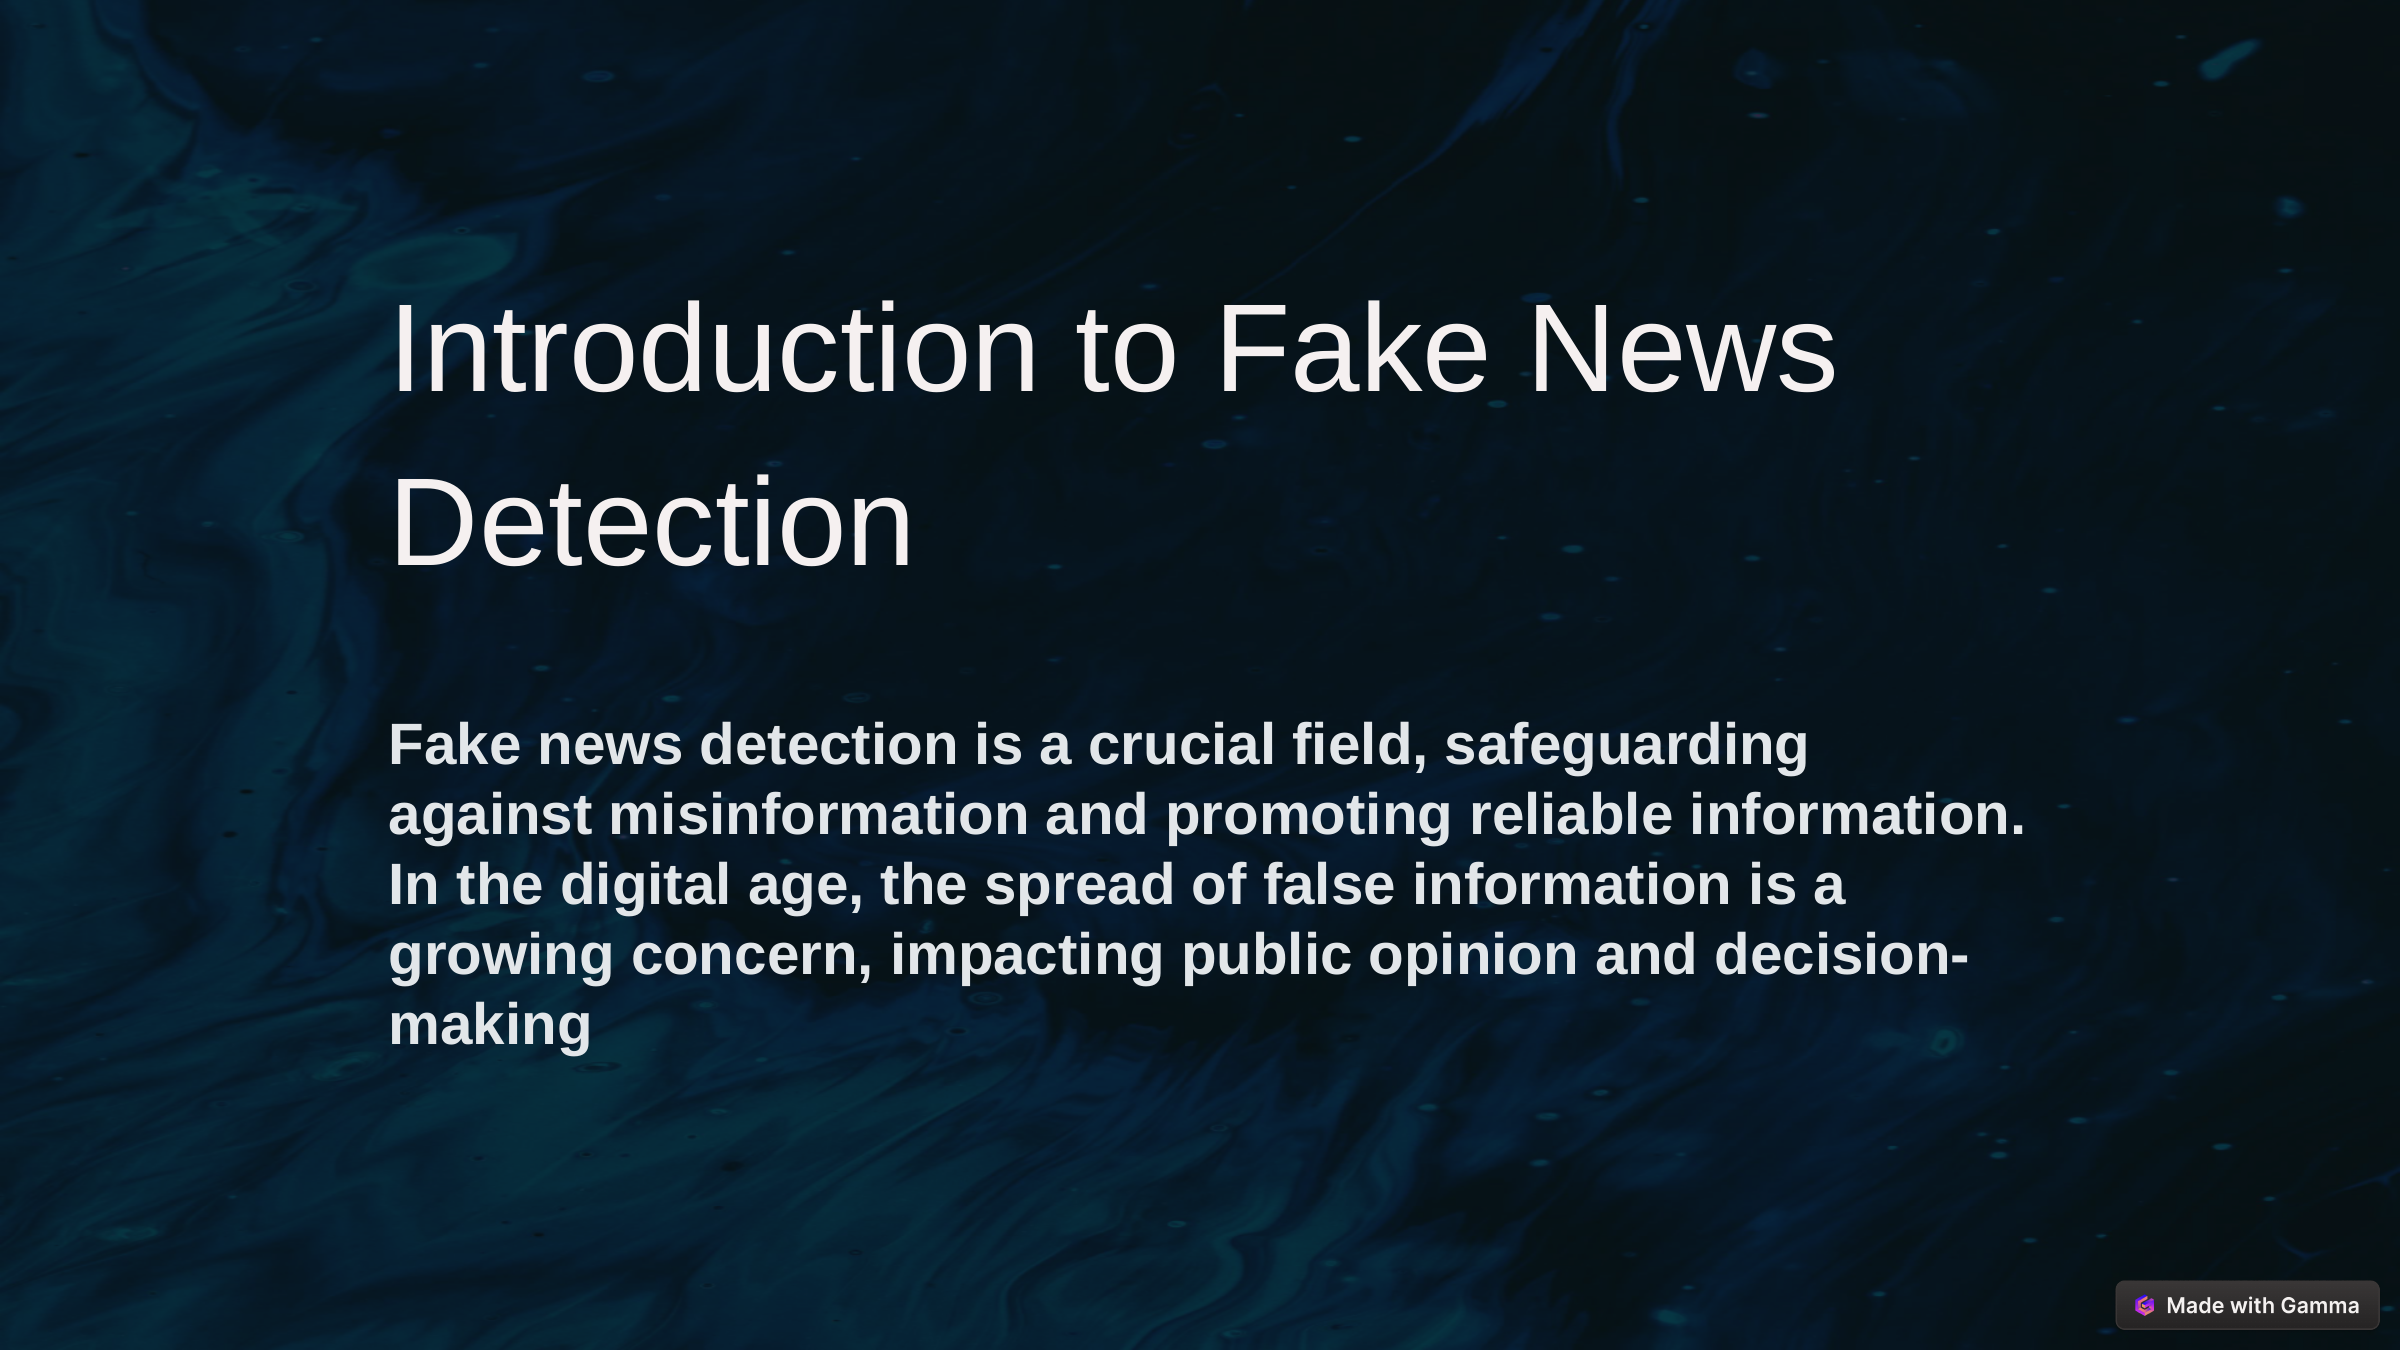

Introduction to Fake News
Detection
Fake news detection is a crucial field, safeguarding against misinformation and promoting reliable information. In the digital age, the spread of false information is a growing concern, impacting public opinion and decision-making